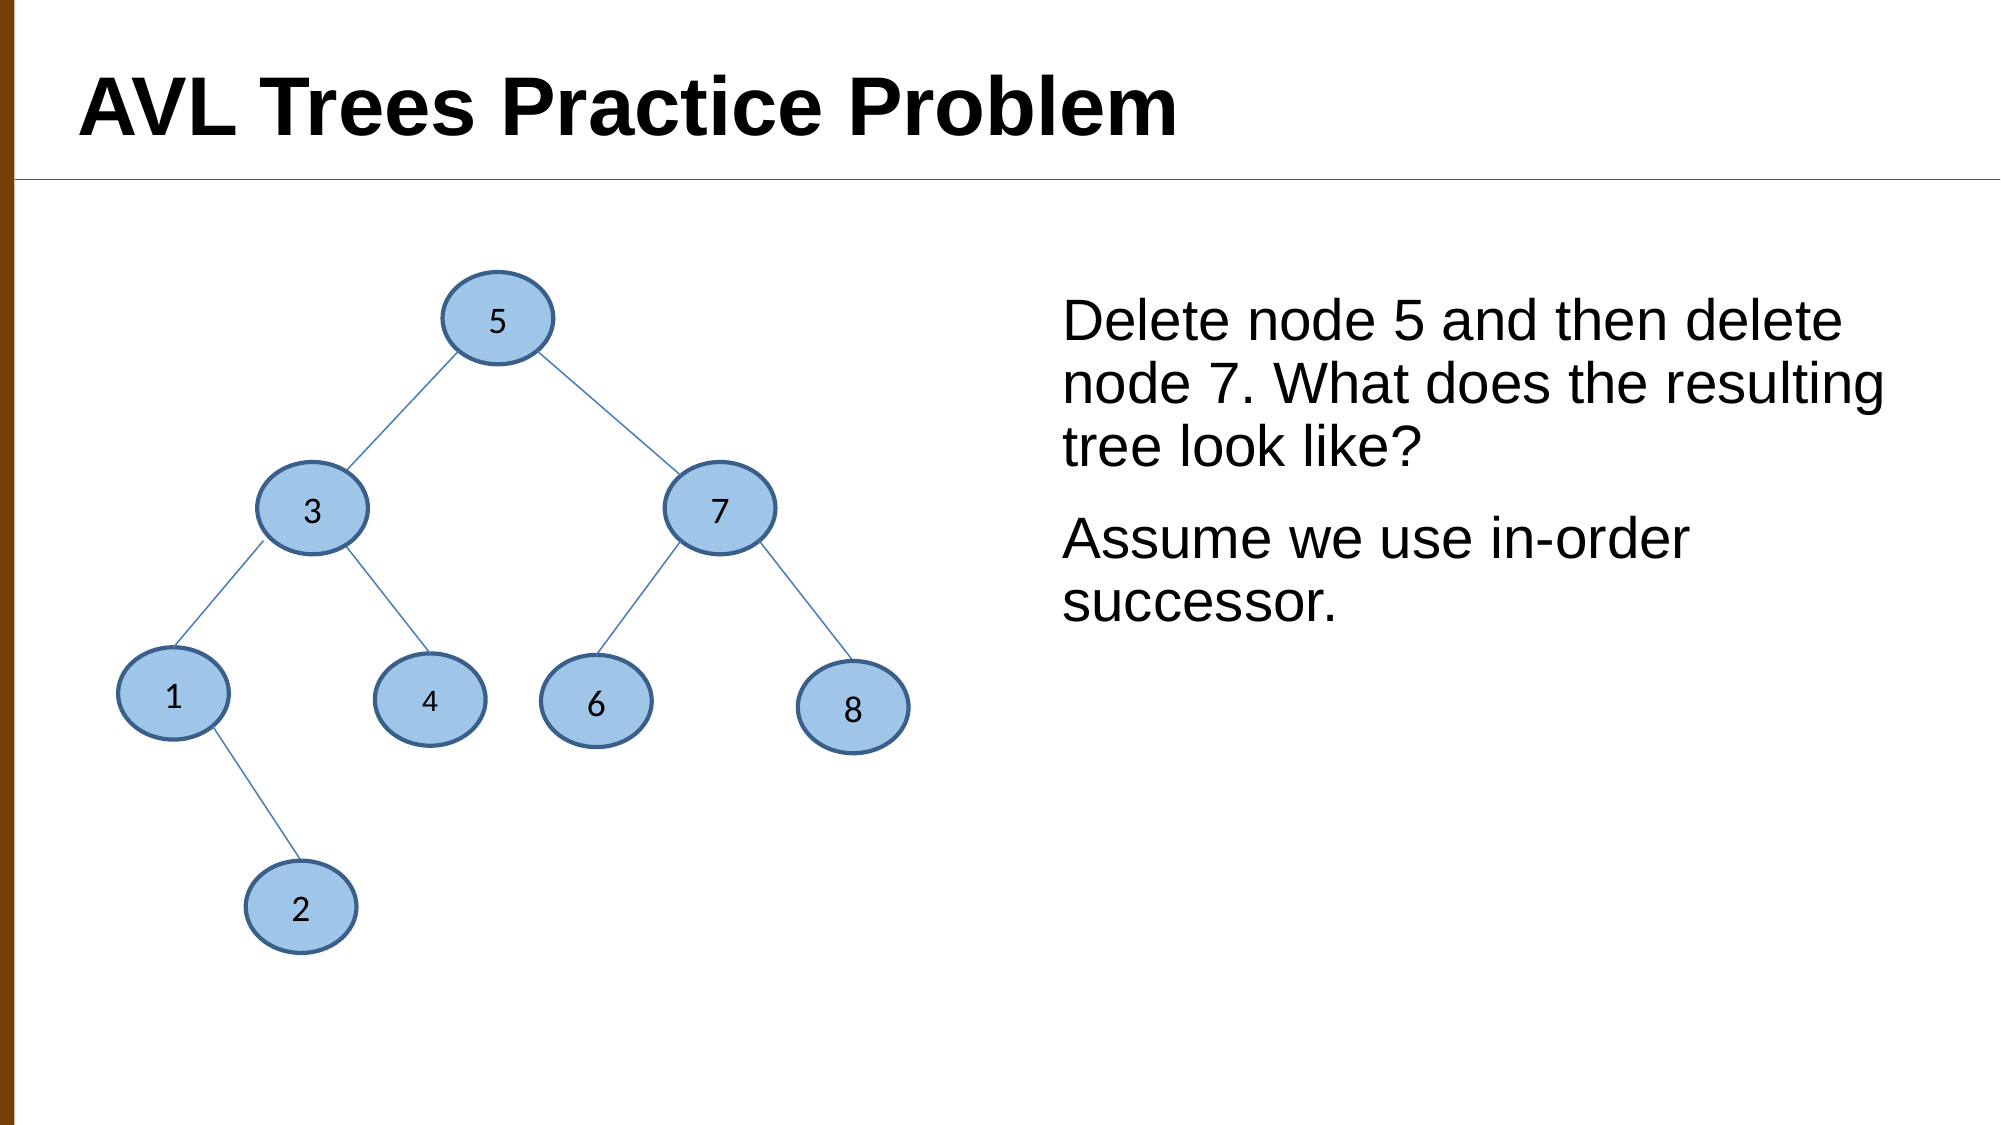

AVL Trees Practice Problem
5
7
1
4
6
8
2
Delete node 5 and then delete node 7. What does the resulting tree look like?
Assume we use in-order successor.
3